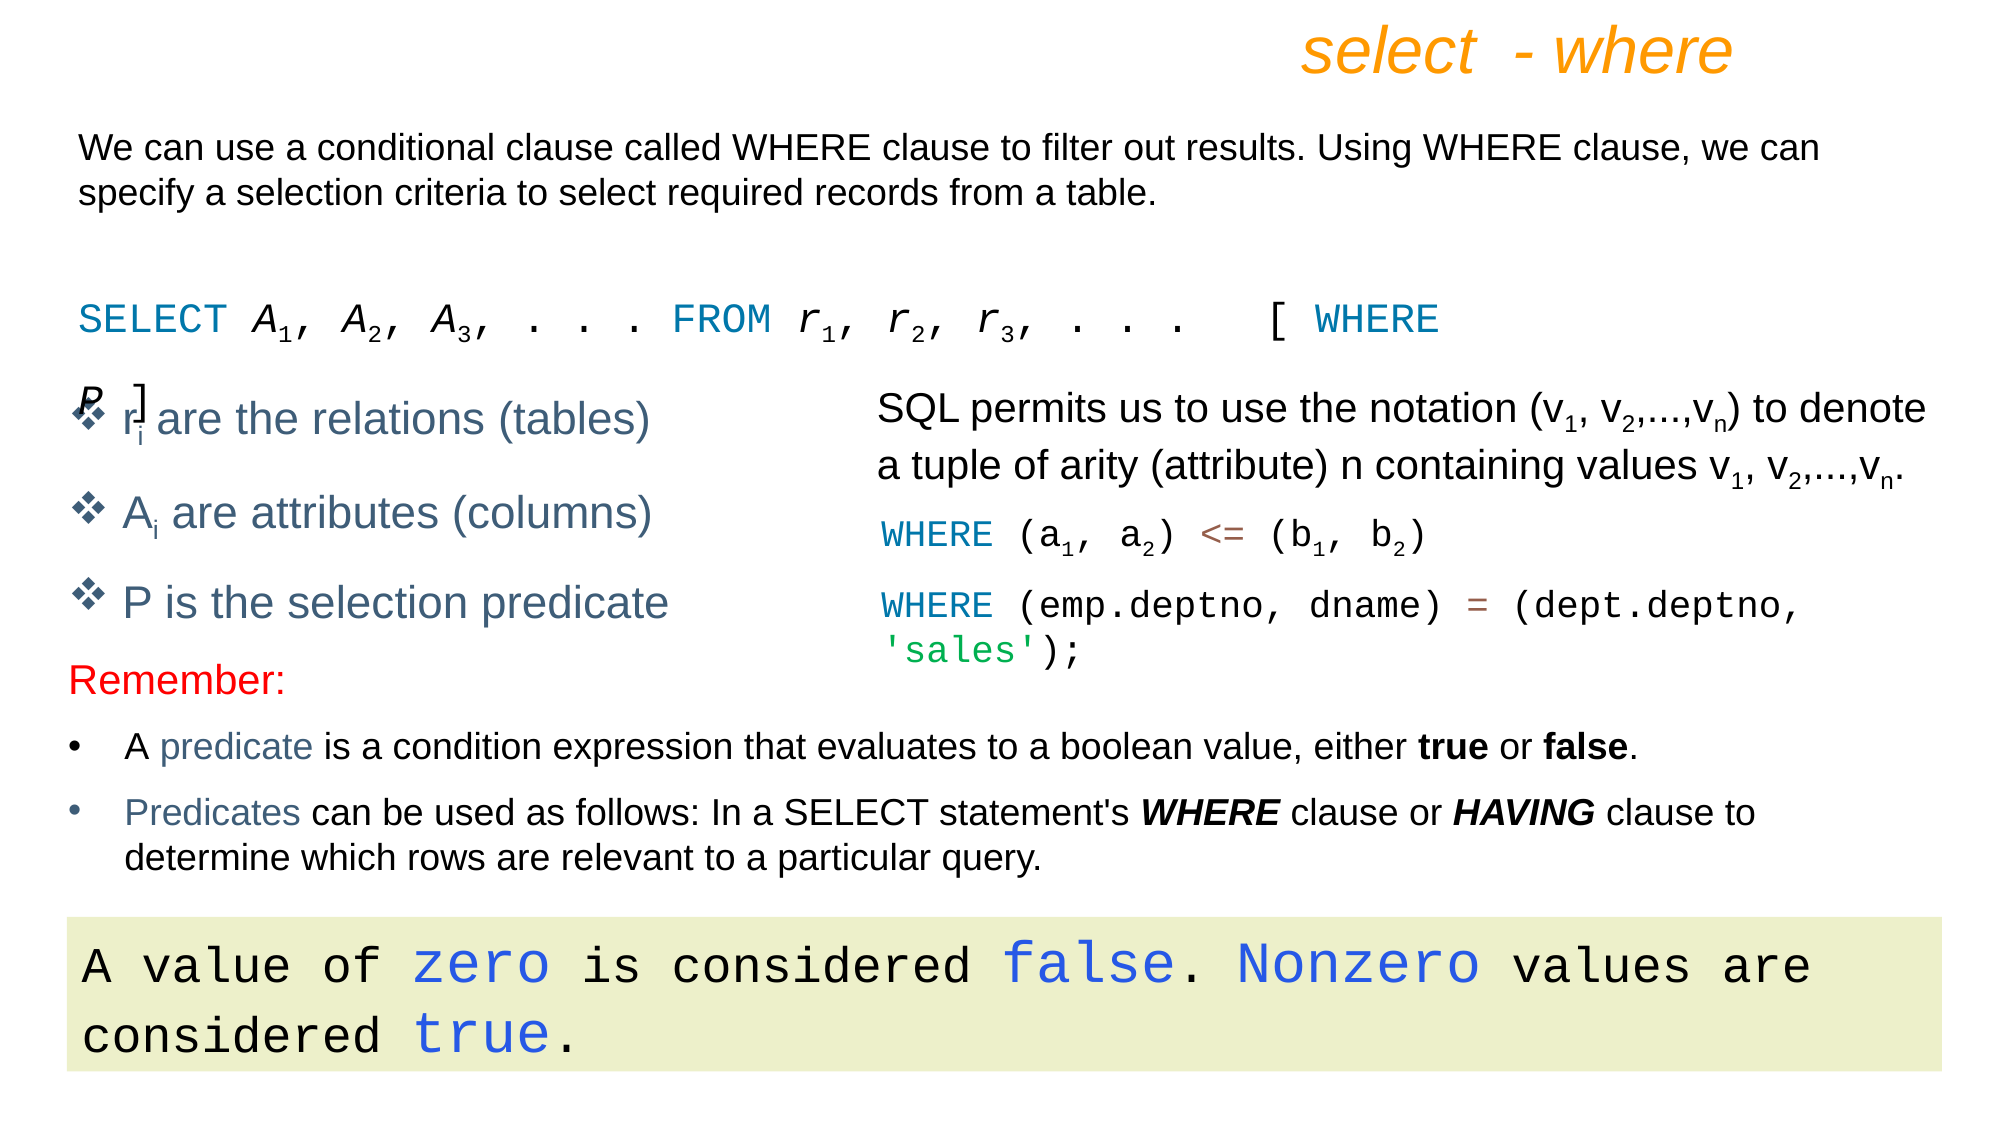

select  - where
We can use a conditional clause called WHERE clause to filter out results. Using WHERE clause, we can specify a selection criteria to select required records from a table.
SELECT A1, A2, A3, . . . FROM r1, r2, r3, . . .   [ WHERE P ]
 ri are the relations (tables)
 Ai are attributes (columns)
 P is the selection predicate
SQL permits us to use the notation (v1, v2,...,vn) to denote a tuple of arity (attribute) n containing values v1, v2,...,vn.
WHERE (a1, a2) <= (b1, b2)

WHERE (emp.deptno, dname) = (dept.deptno, 'sales');
Remember:

A predicate is a condition expression that evaluates to a boolean value, either true or false.

Predicates can be used as follows: In a SELECT statement's WHERE clause or HAVING clause to determine which rows are relevant to a particular query.
A value of zero is considered false. Nonzero values are considered true.
SELECT true, false, TRUE, FALSE, True, False;